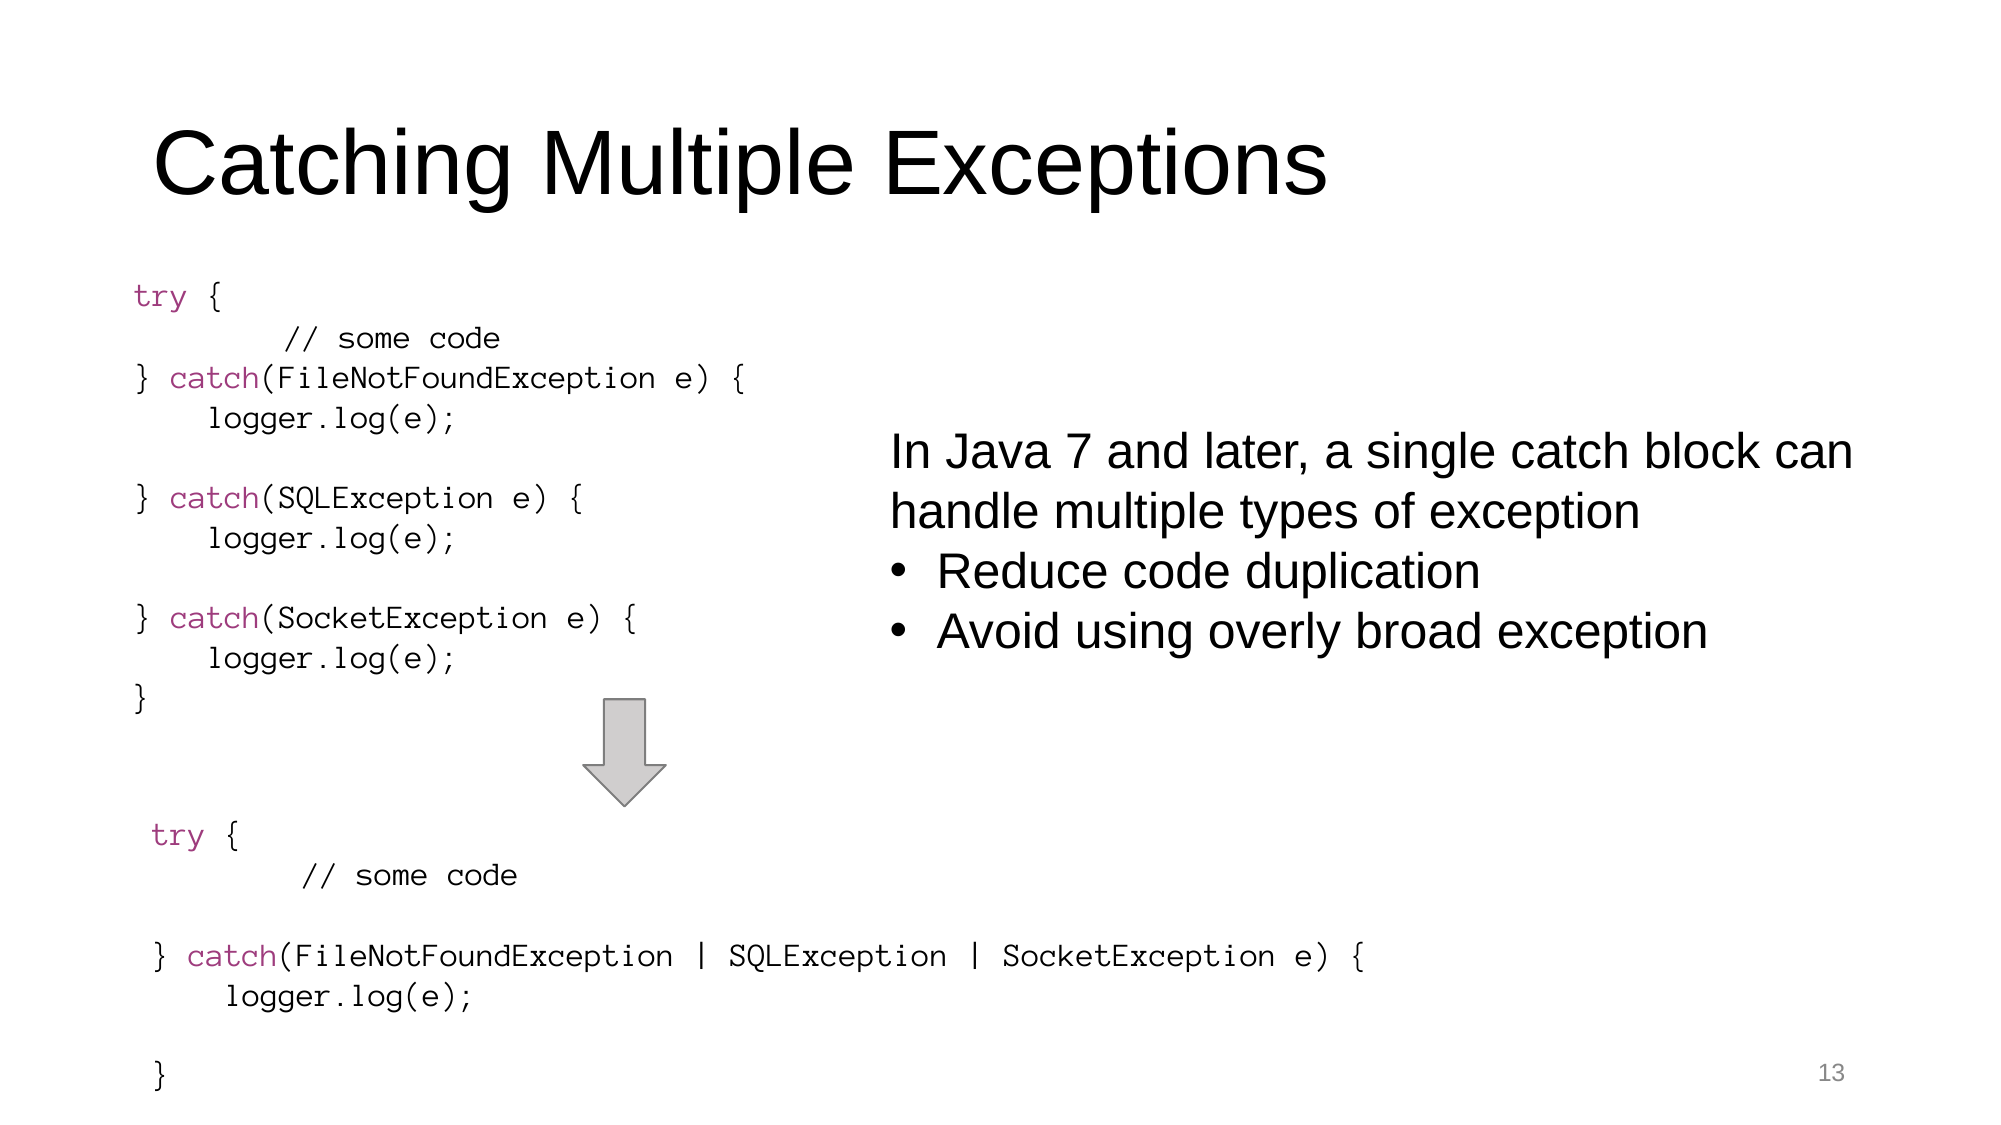

# Catching Multiple Exceptions
try {
// some code
} catch(FileNotFoundException e) {
logger.log(e);
In Java 7 and later, a single catch block can handle multiple types of exception
Reduce code duplication
Avoid using overly broad exception
} catch(SQLException e) { logger.log(e);
} catch(SocketException e) { logger.log(e);
}

try {
// some code

} catch(FileNotFoundException | SQLException | SocketException e) { logger.log(e);
}
13